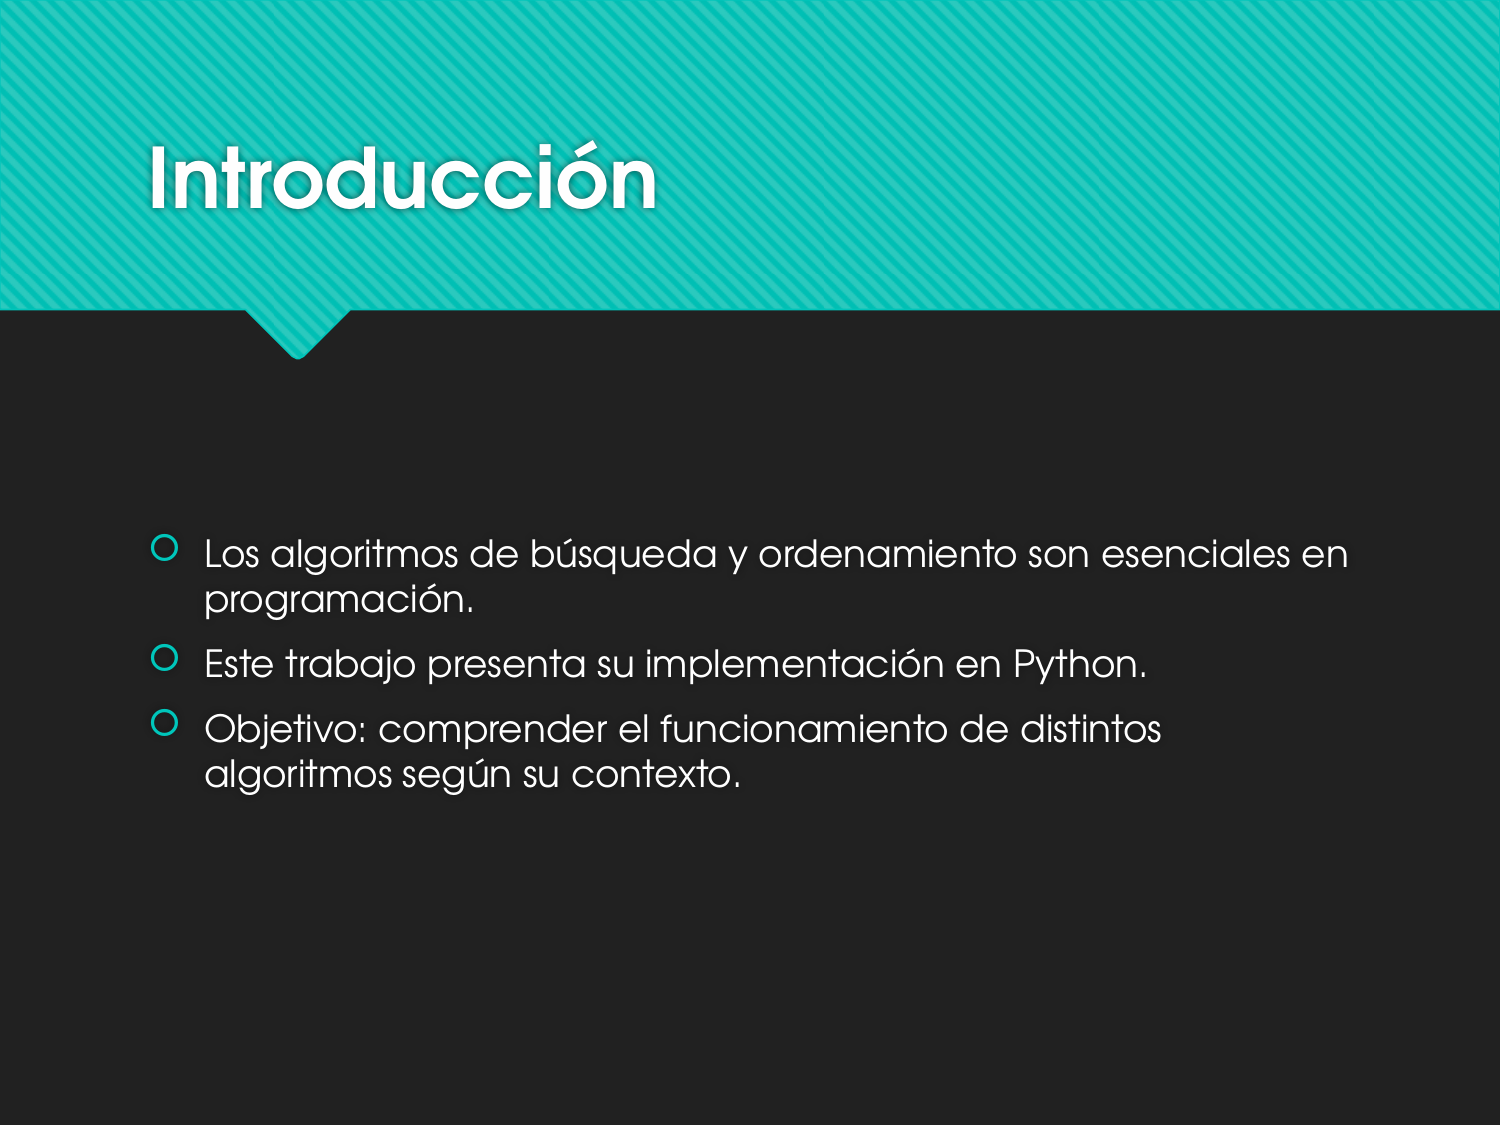

# Introducción
Los algoritmos de búsqueda y ordenamiento son esenciales en programación.
Este trabajo presenta su implementación en Python.
Objetivo: comprender el funcionamiento de distintos algoritmos según su contexto.